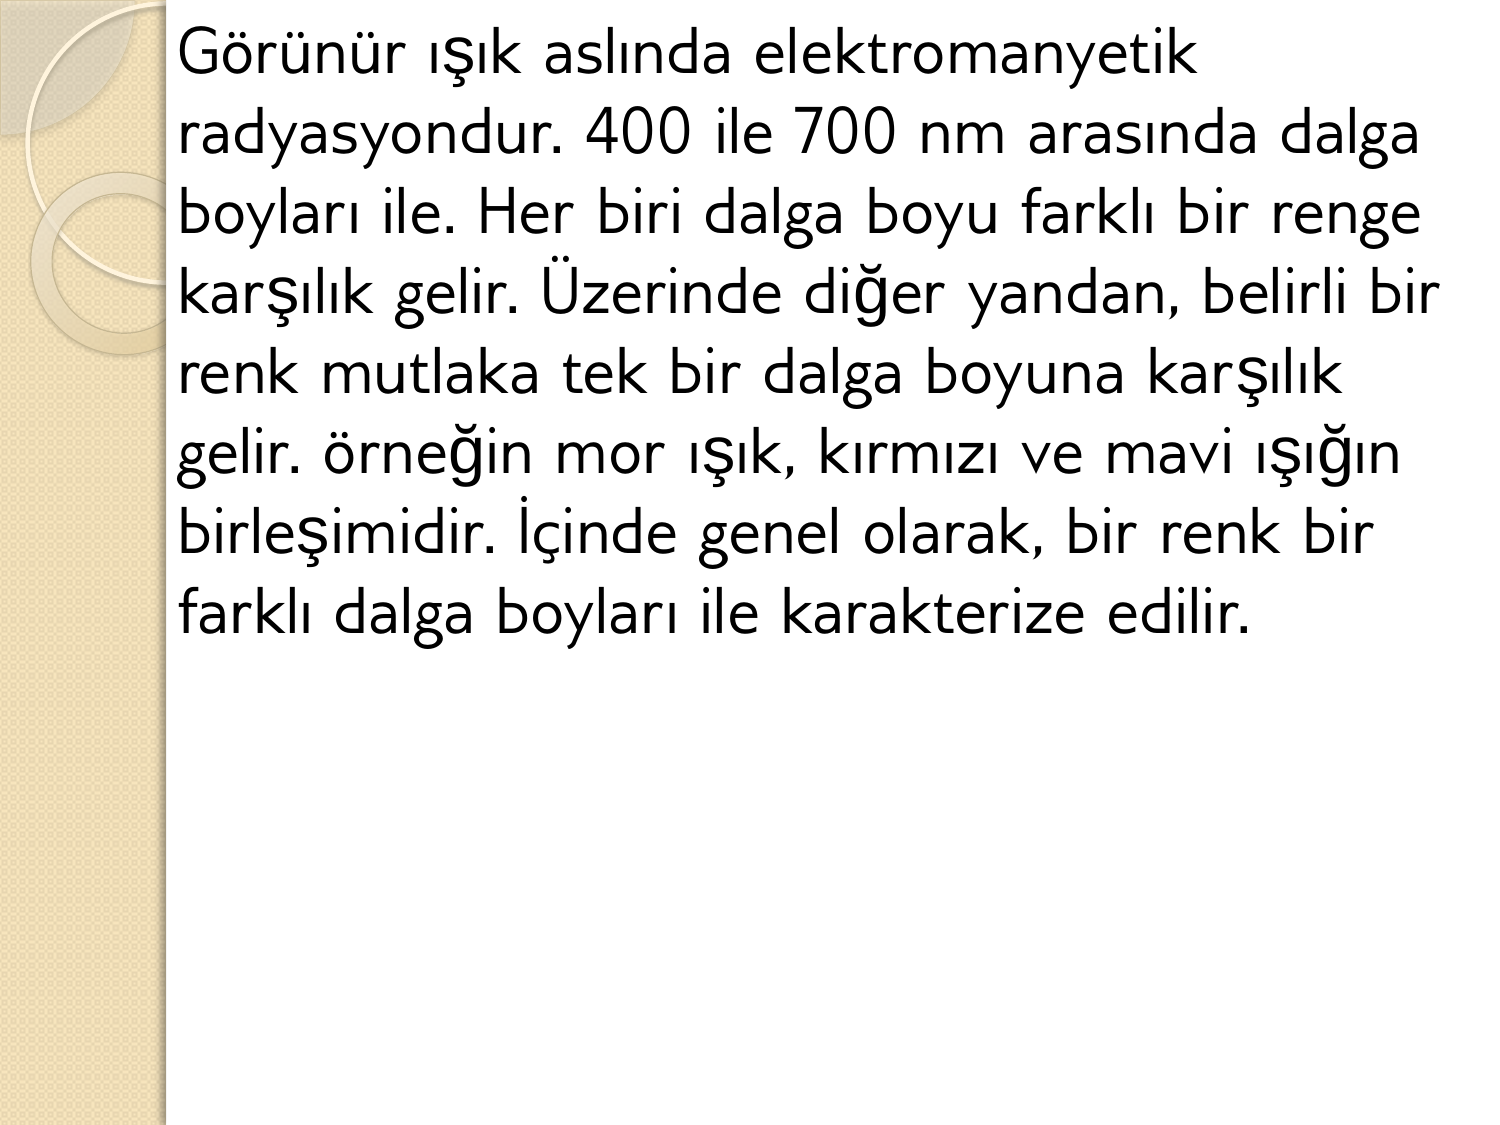

Görünür ışık aslında elektromanyetik radyasyondur. 400 ile 700 nm arasında dalga boyları ile. Her biri dalga boyu farklı bir renge karşılık gelir. Üzerinde diğer yandan, belirli bir renk mutlaka tek bir dalga boyuna karşılık gelir. örneğin mor ışık, kırmızı ve mavi ışığın birleşimidir. İçinde genel olarak, bir renk bir farklı dalga boyları ile karakterize edilir.